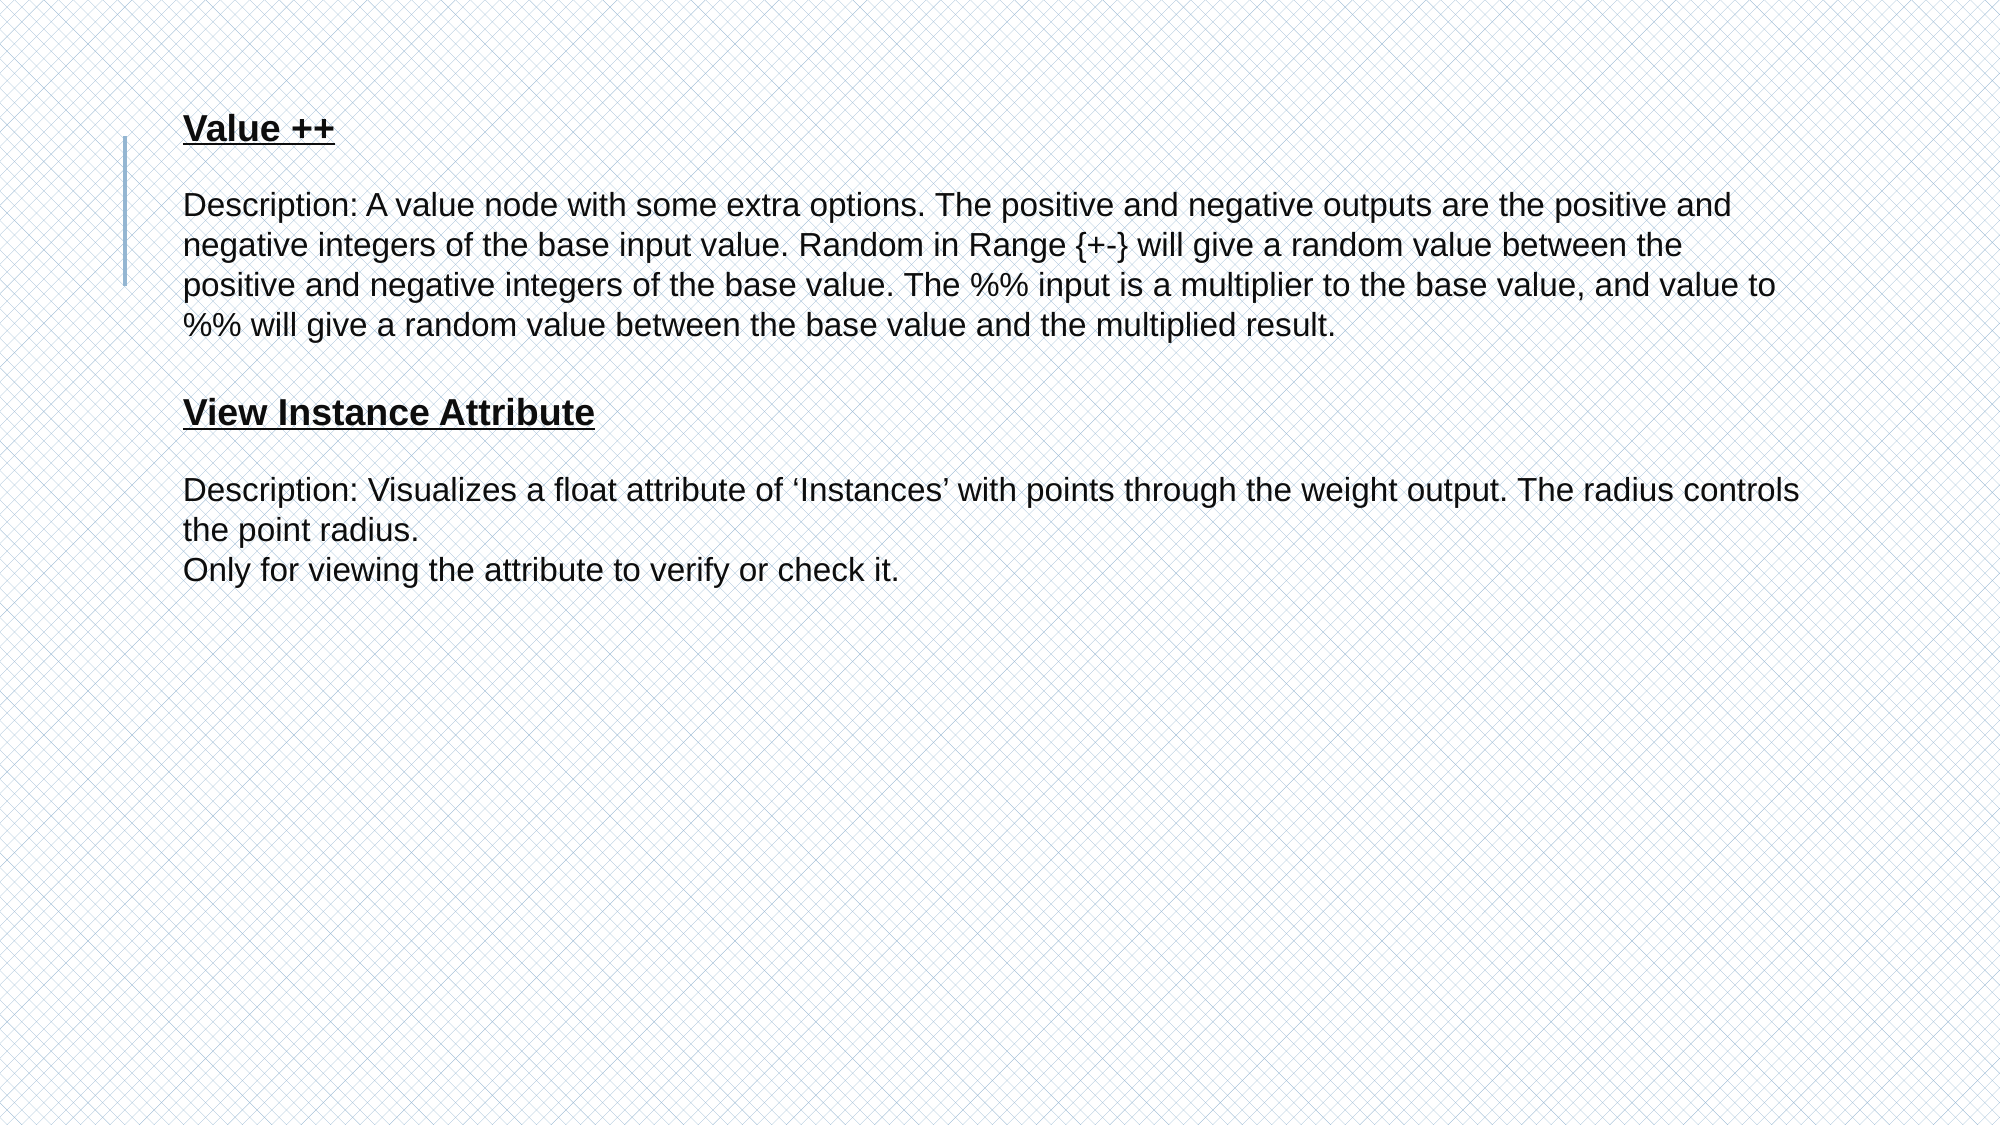

# Value ++ Description: A value node with some extra options. The positive and negative outputs are the positive and negative integers of the base input value. Random in Range {+‑} will give a random value between the positive and negative integers of the base value. The %% input is a multiplier to the base value, and value to %% will give a random value between the base value and the multiplied result. View Instance Attribute Description: Visualizes a float attribute of ‘Instances’ with points through the weight output. The radius controls the point radius. Only for viewing the attribute to verify or check it.